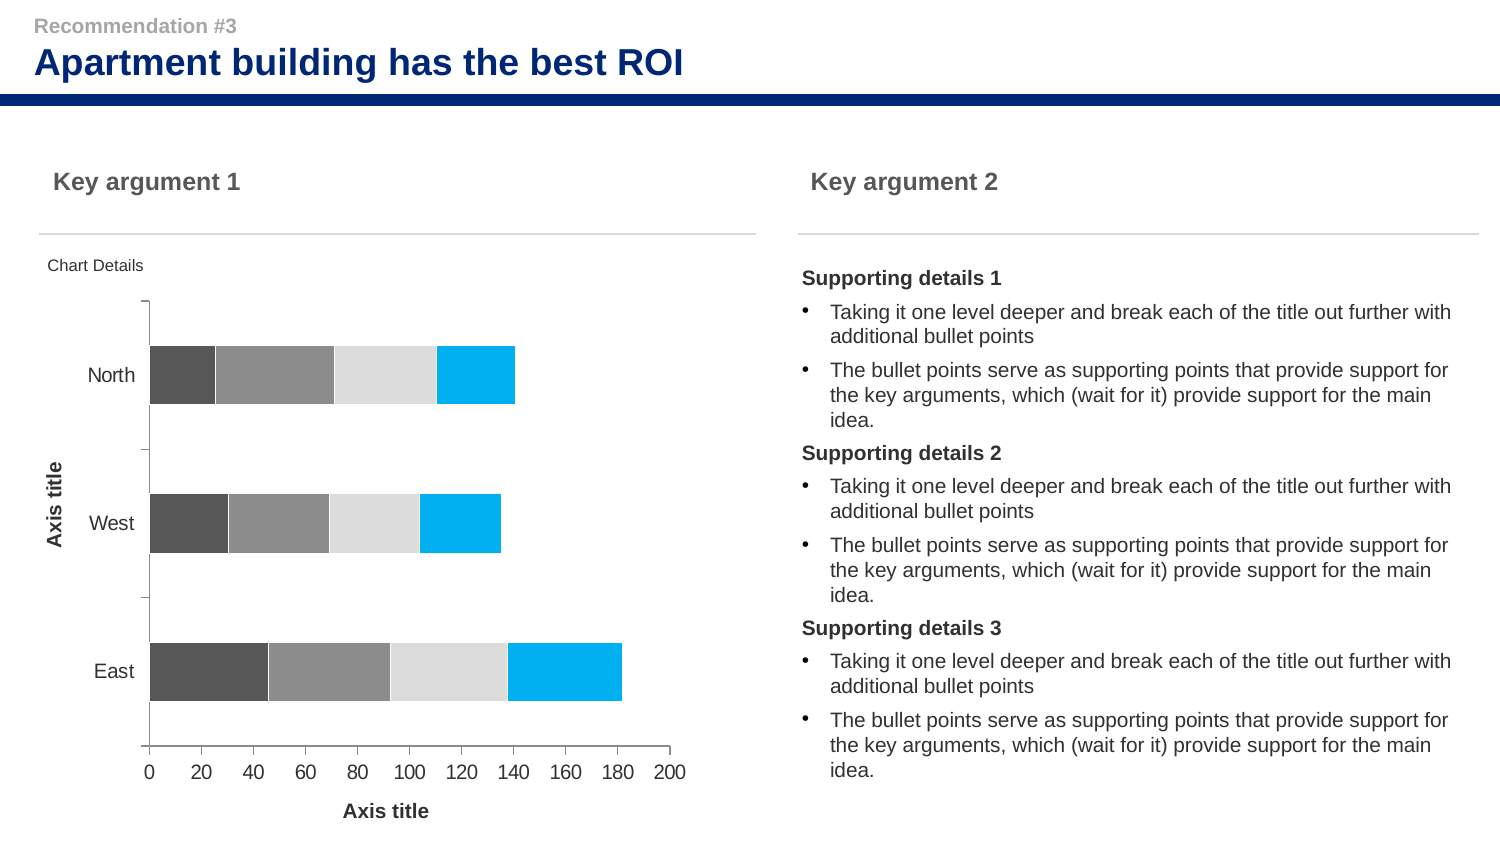

# Recommendation #3 Apartment building has the best ROI
Key argument 1
Key argument 2
Chart Details
Supporting details 1
Taking it one level deeper and break each of the title out further with additional bullet points
The bullet points serve as supporting points that provide support for the key arguments, which (wait for it) provide support for the main idea.
Supporting details 2
Taking it one level deeper and break each of the title out further with additional bullet points
The bullet points serve as supporting points that provide support for the key arguments, which (wait for it) provide support for the main idea.
Supporting details 3
Taking it one level deeper and break each of the title out further with additional bullet points
The bullet points serve as supporting points that provide support for the key arguments, which (wait for it) provide support for the main idea.

### Chart

| Category | Label 1 | Label 2 | Label 3 | Label 4 |
|---|---|---|---|---|
| East | 45.9 | 46.9 | 45.0 | 43.9 |
| West | 30.5 | 38.6 | 34.6 | 31.6 |
| North | 25.4 | 45.6 | 39.2 | 30.4 |
Axis title
Axis title